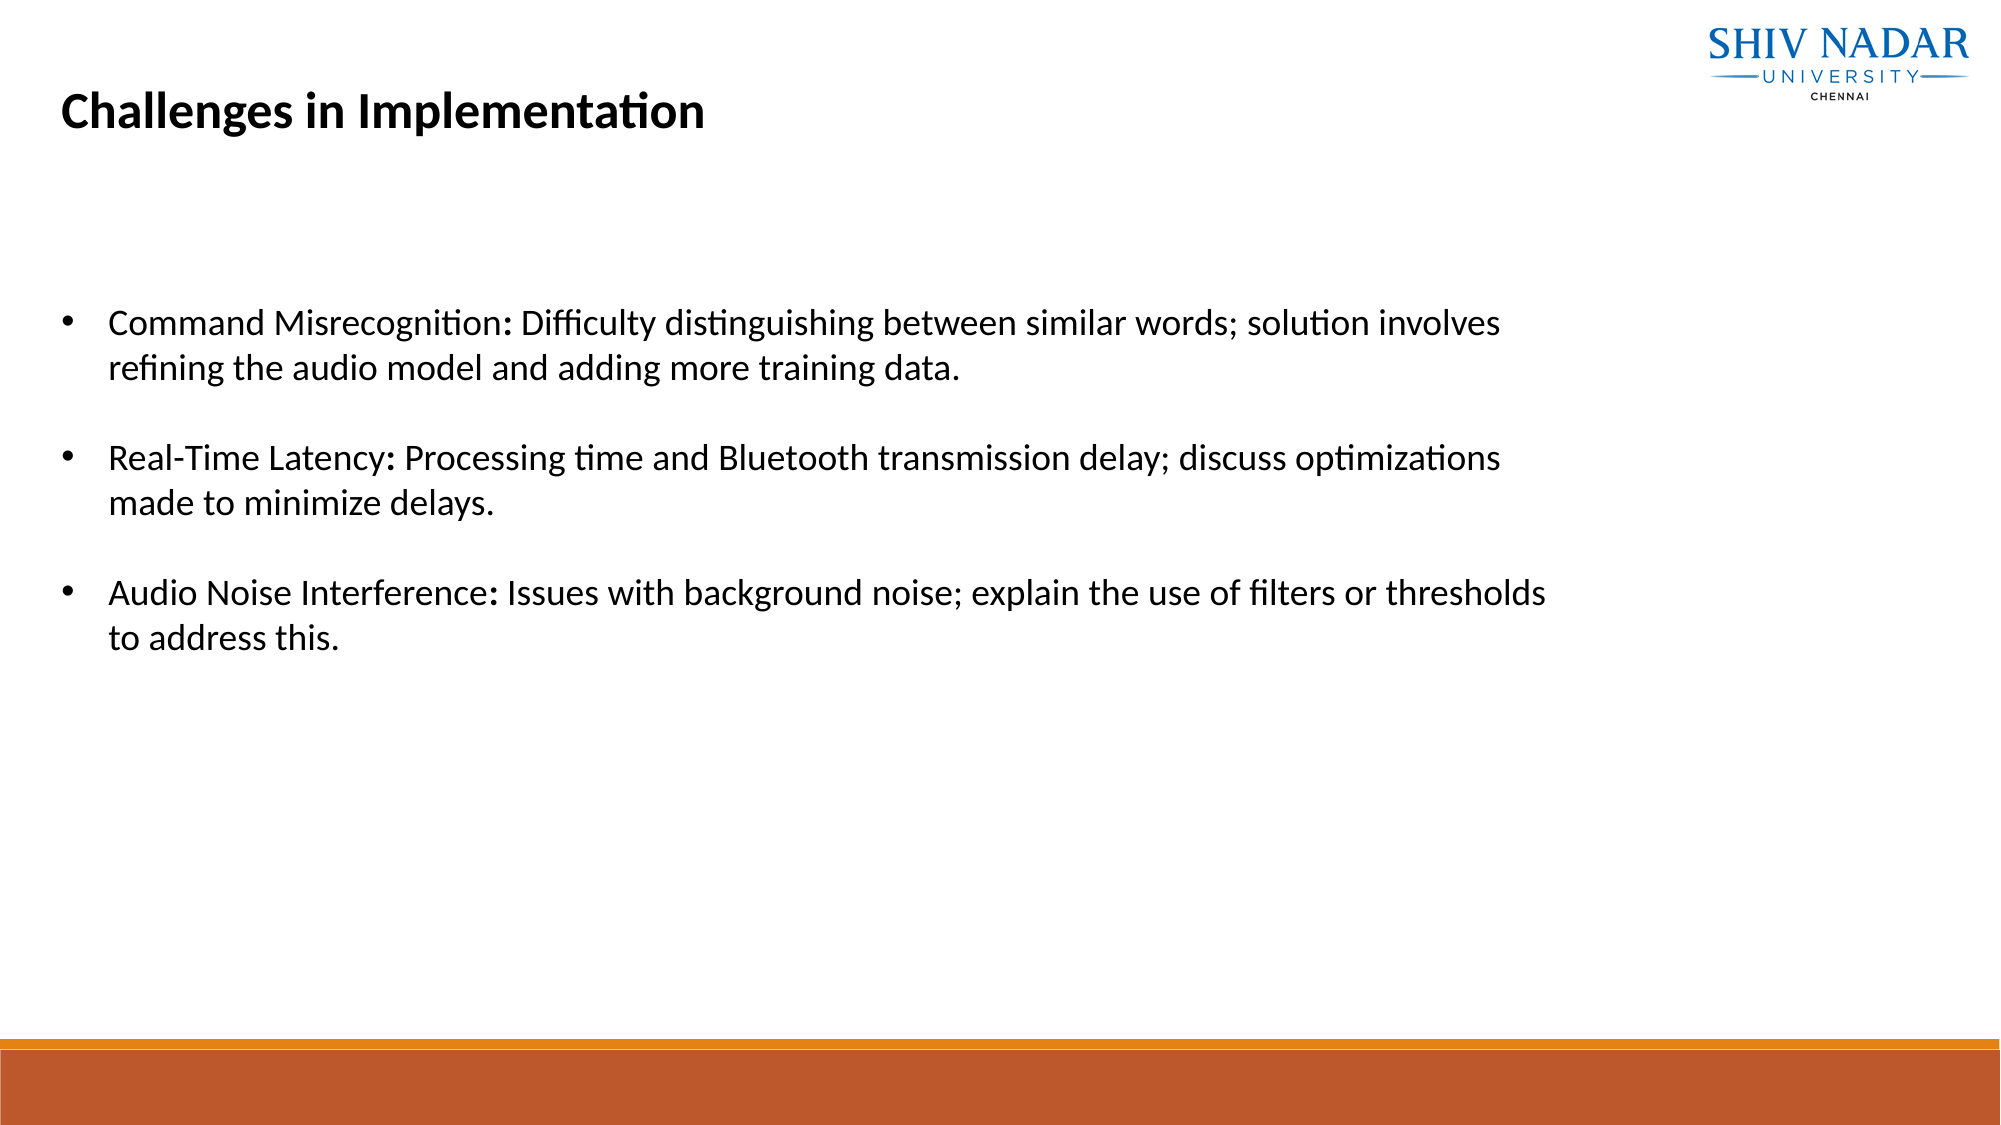

Challenges in Implementation
Command Misrecognition: Difficulty distinguishing between similar words; solution involves refining the audio model and adding more training data.
Real-Time Latency: Processing time and Bluetooth transmission delay; discuss optimizations made to minimize delays.
Audio Noise Interference: Issues with background noise; explain the use of filters or thresholds to address this.